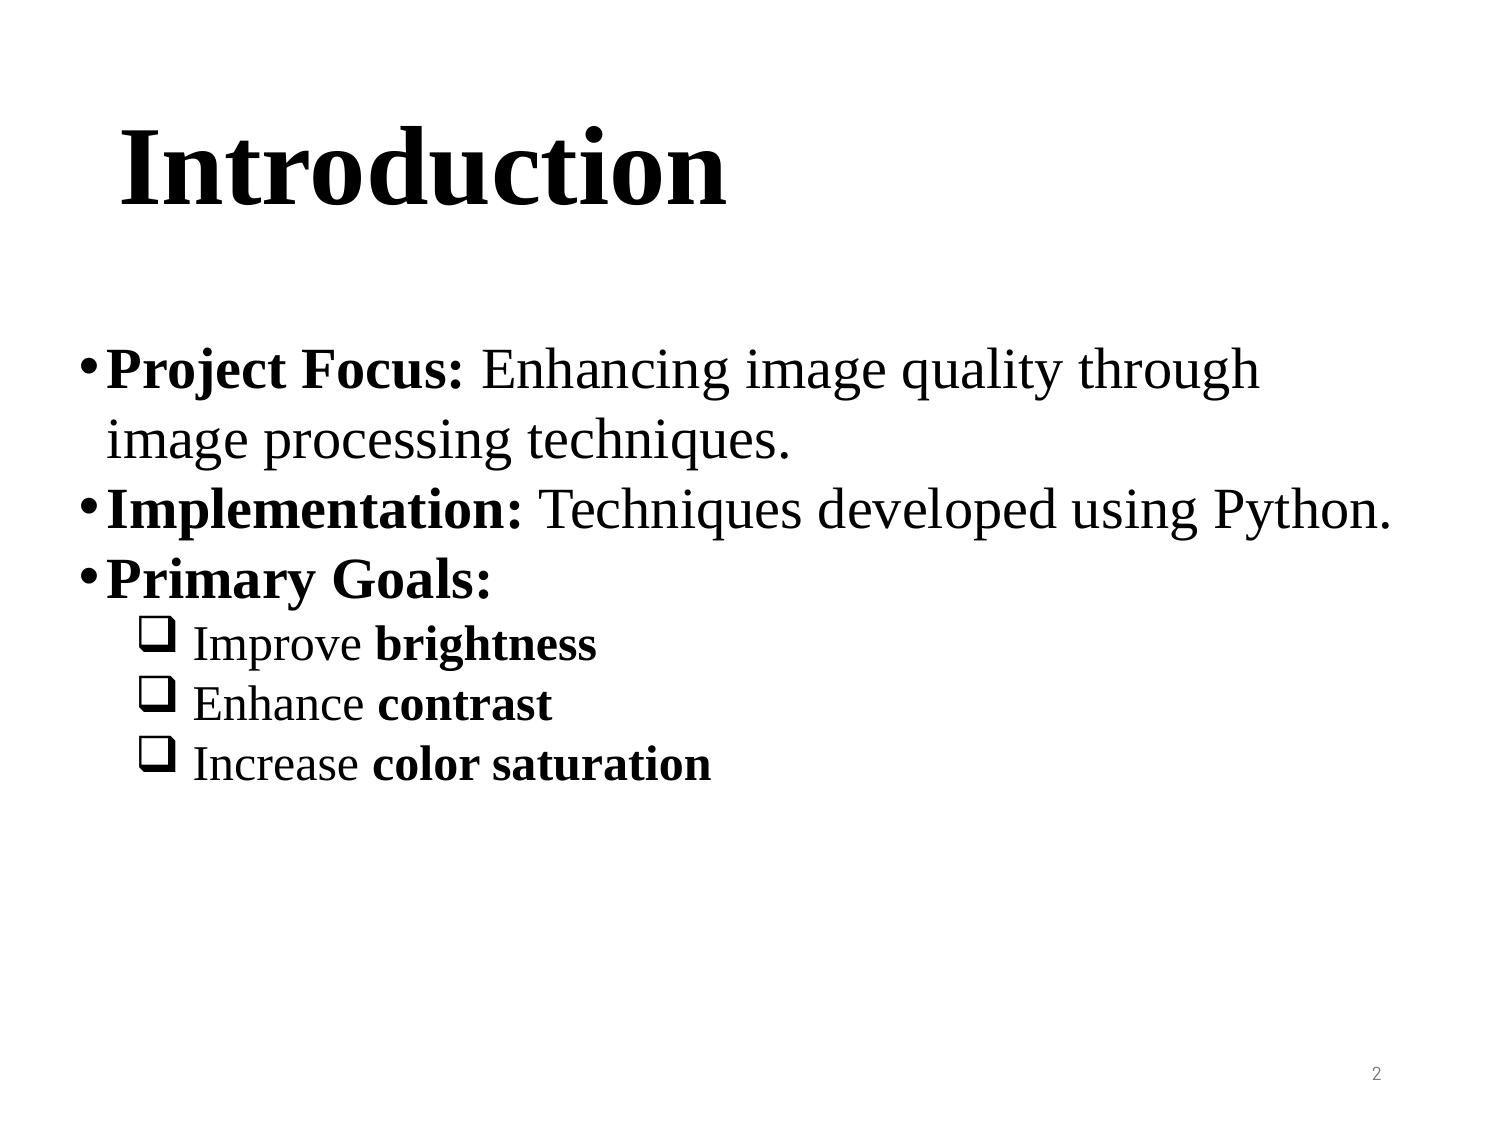

# Introduction
Project Focus: Enhancing image quality through image processing techniques.
Implementation: Techniques developed using Python.
Primary Goals:
 Improve brightness
 Enhance contrast
 Increase color saturation

2